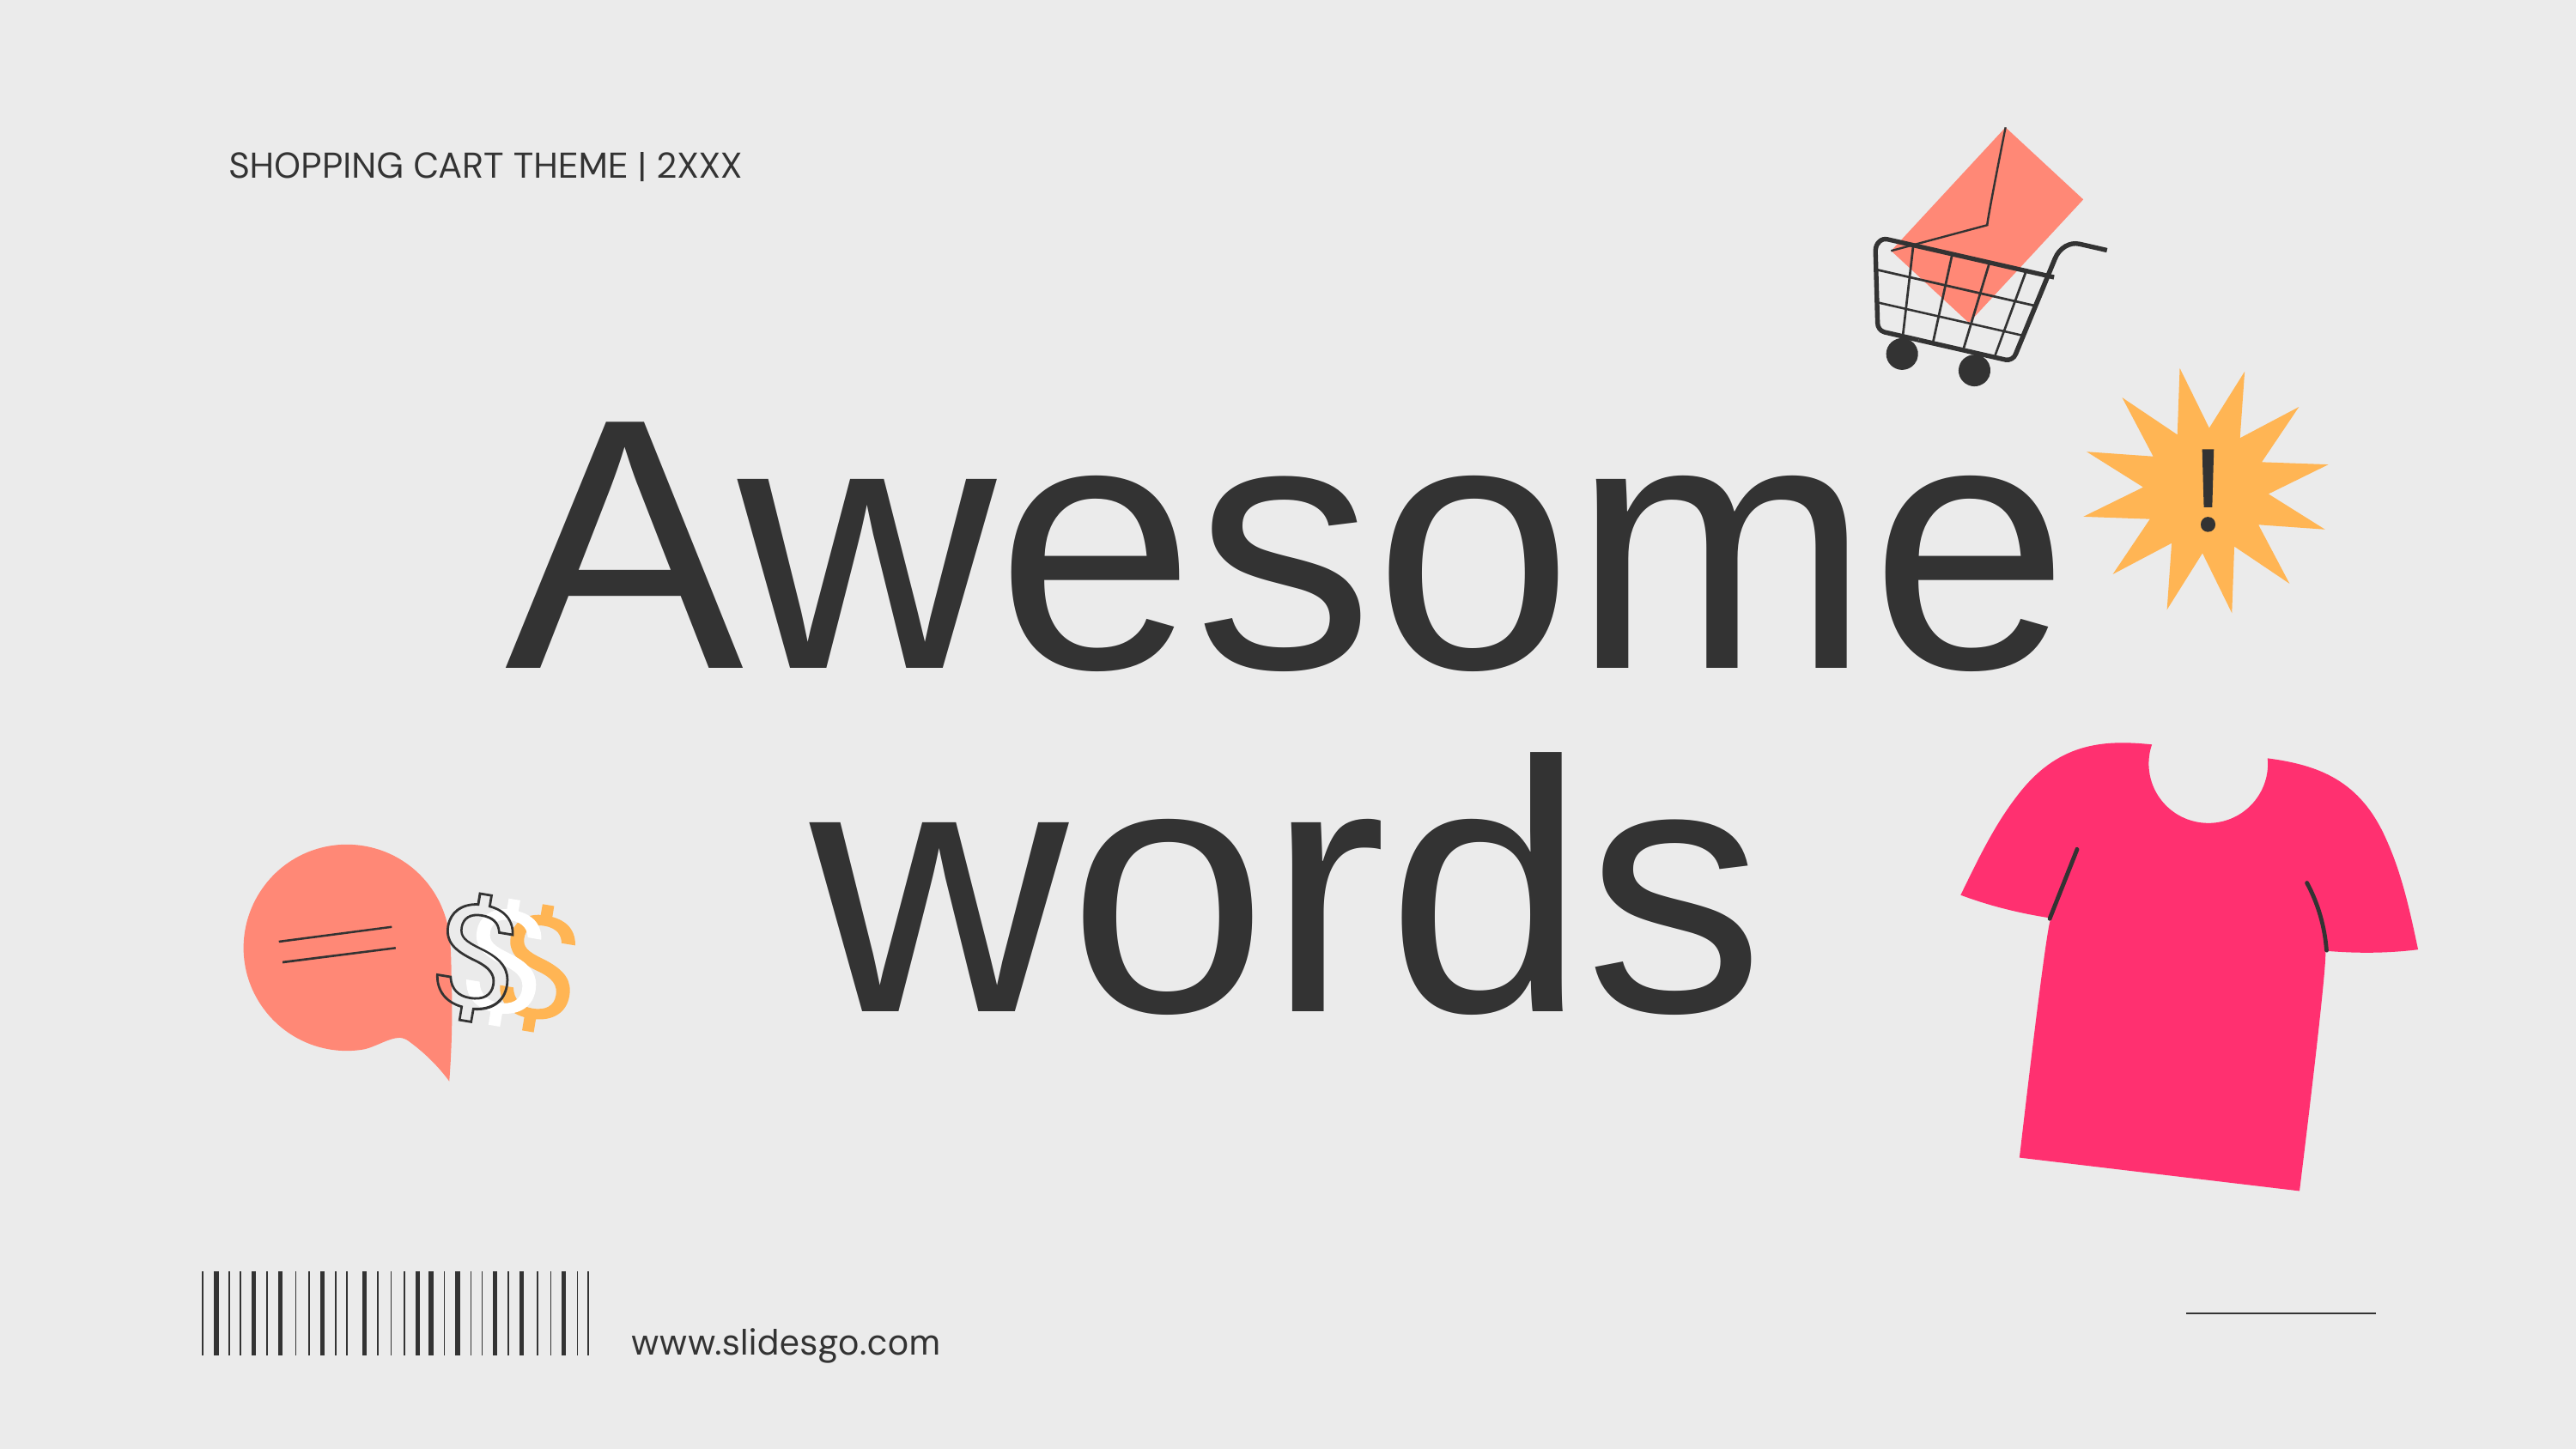

SHOPPING CART THEME | 2XXX

# Awesome words

www.slidesgo.com